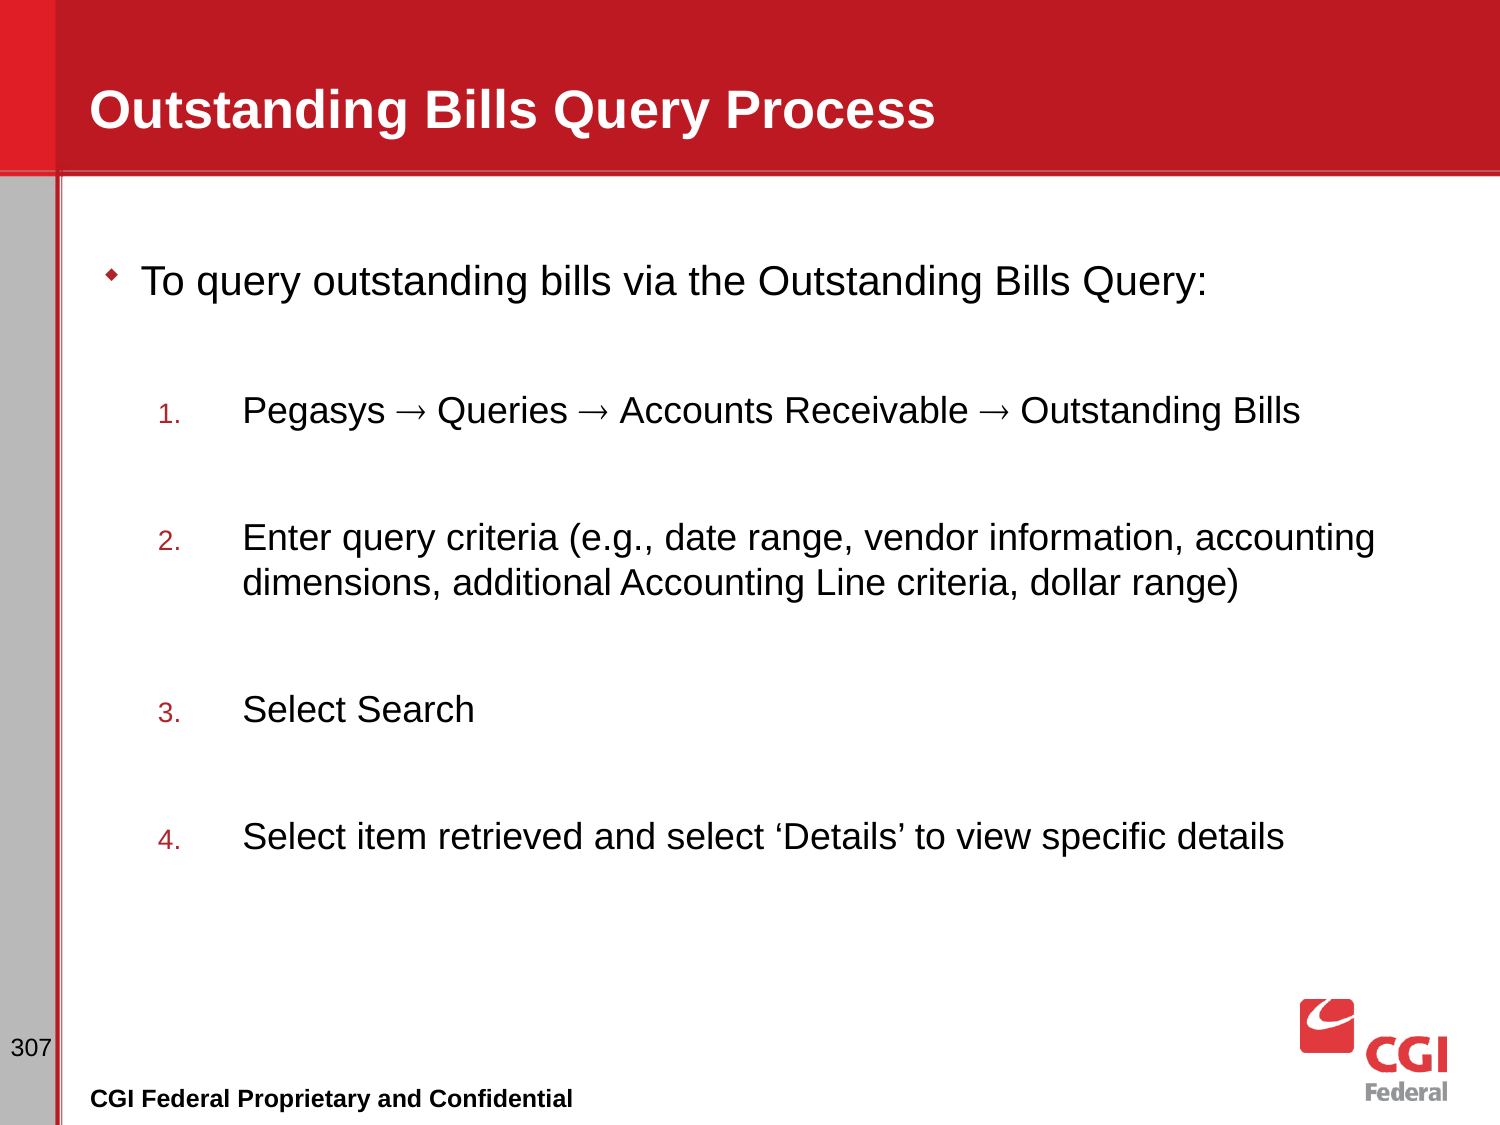

# Outstanding Bills Query Process
To query outstanding bills via the Outstanding Bills Query:

Pegasys → Queries → Accounts Receivable → Outstanding Bills

Enter query criteria (e.g., date range, vendor information, accounting dimensions, additional Accounting Line criteria, dollar range)

Select Search

Select item retrieved and select ‘Details’ to view specific details

307
CGI Federal Proprietary and Confidential